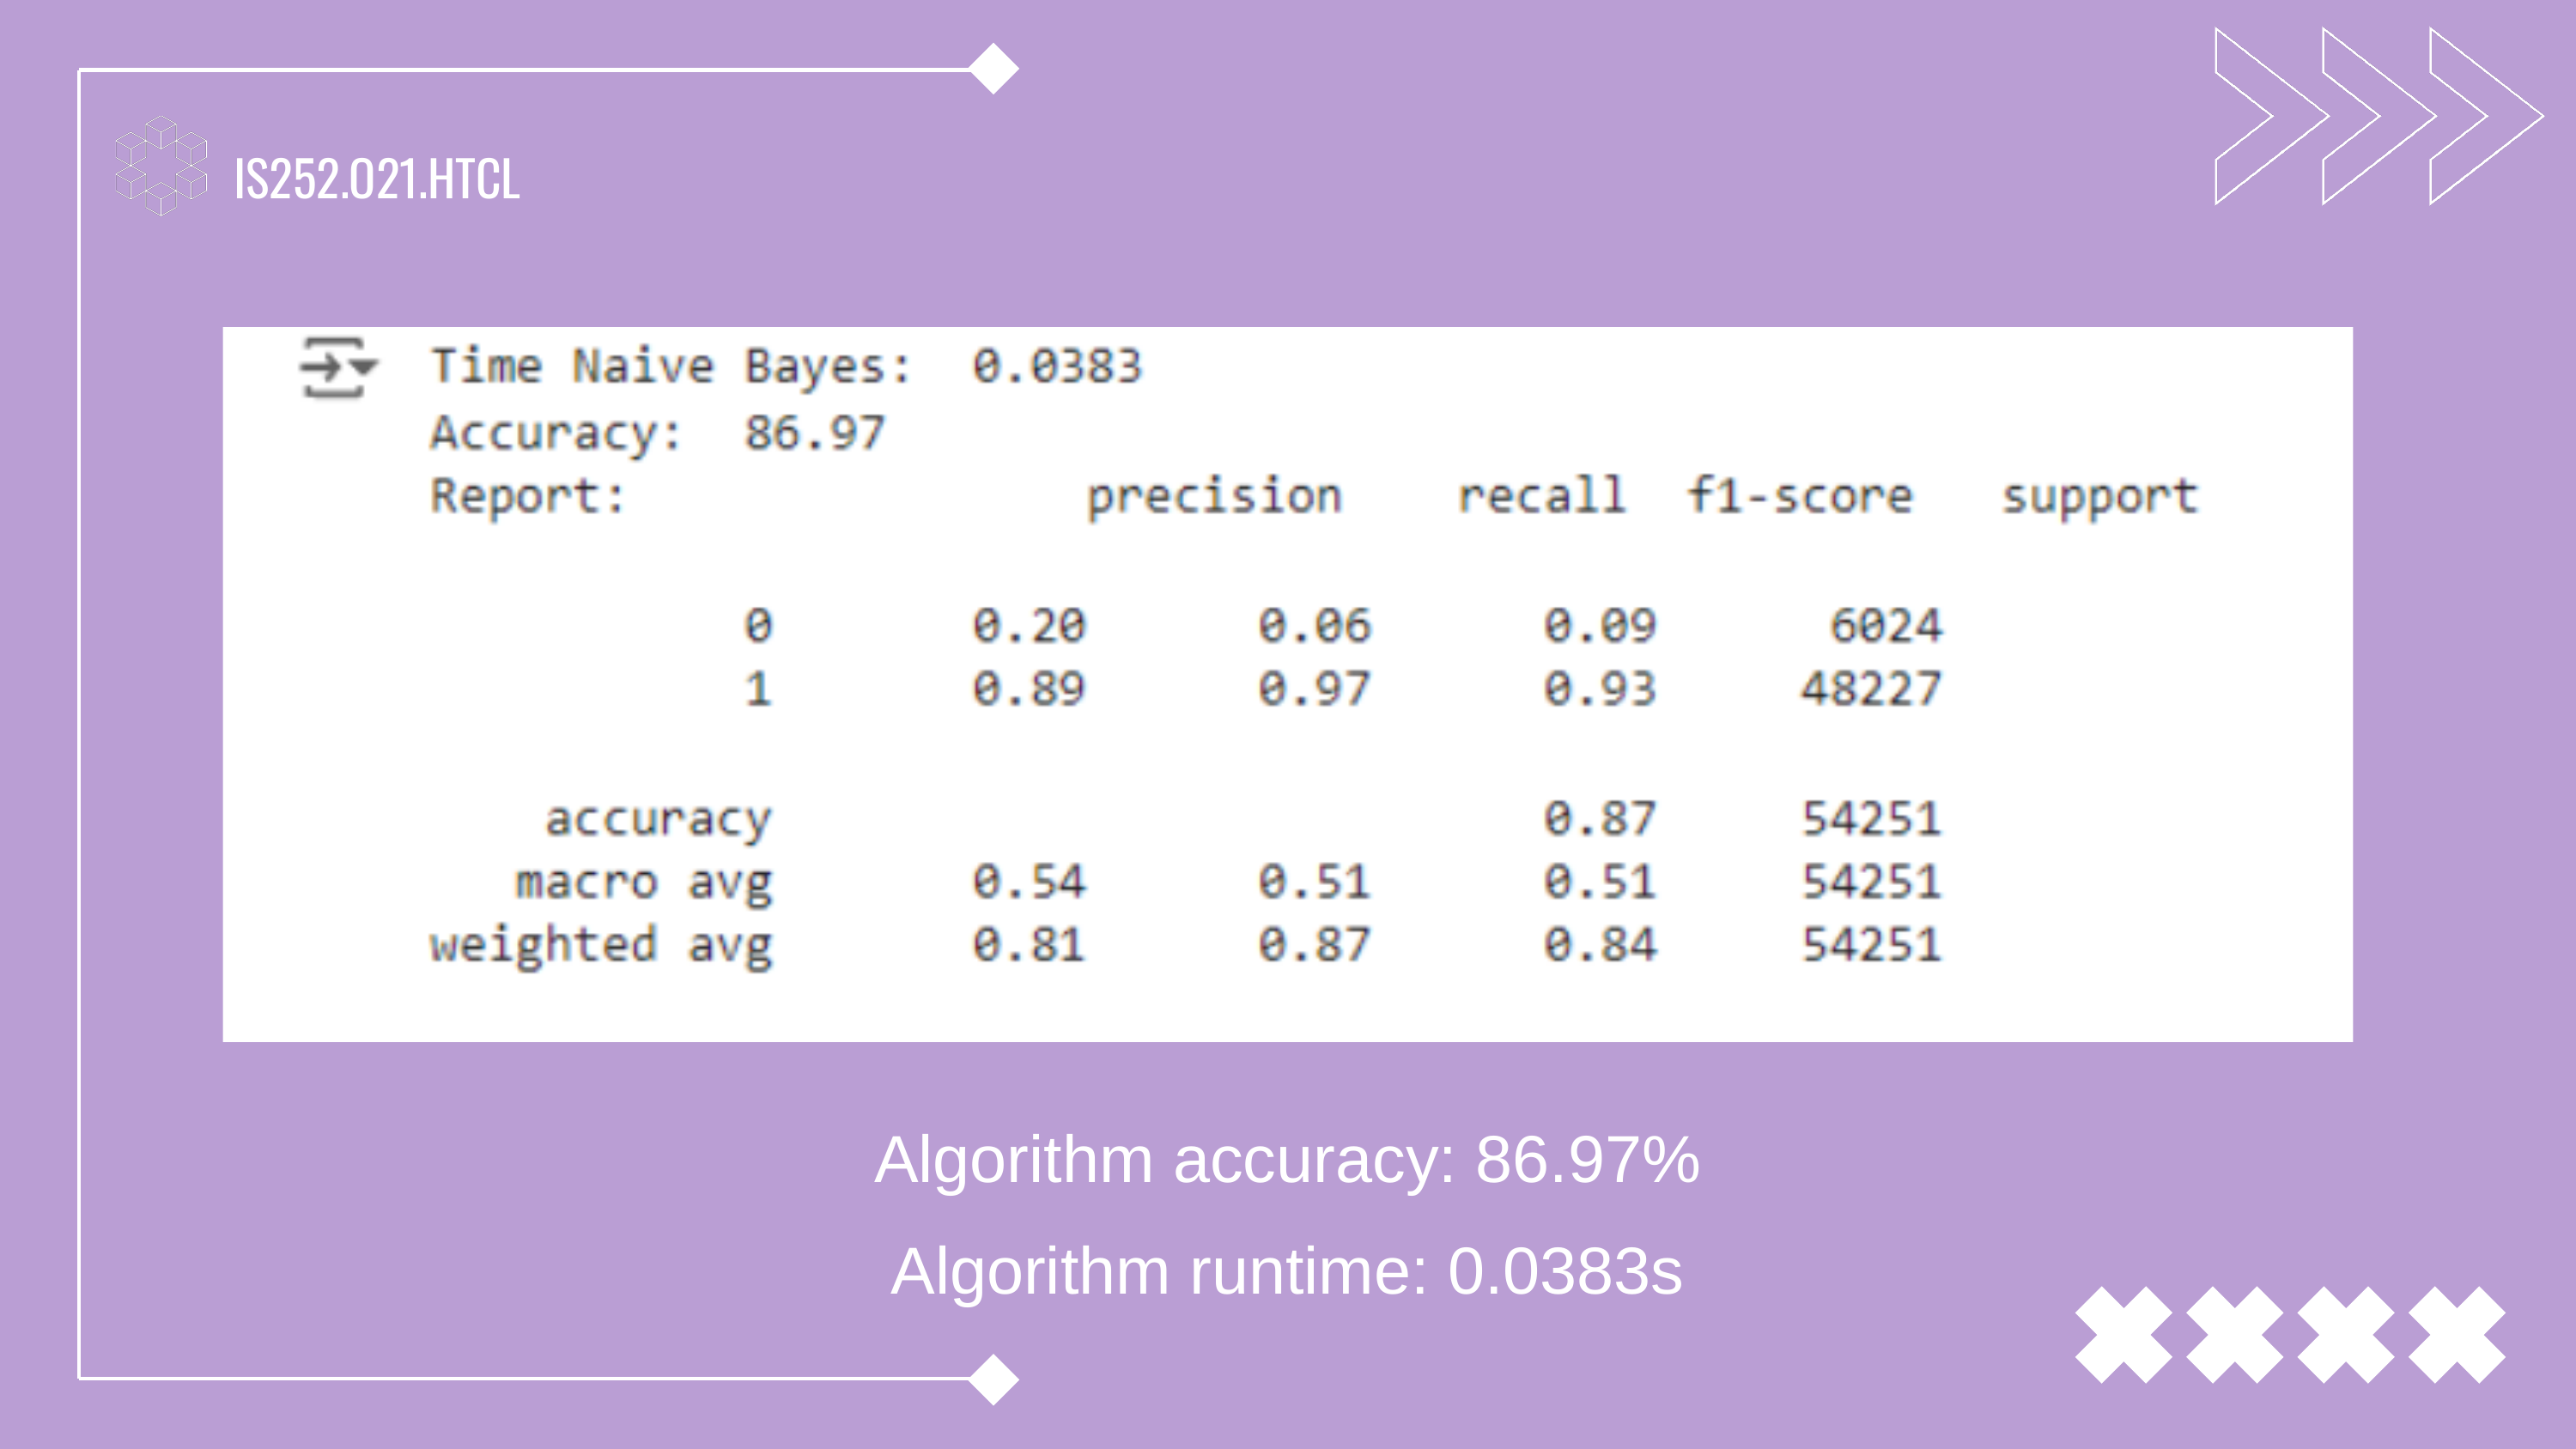

IS252.O21.HTCL

Algorithm accuracy: 86.97%
Algorithm runtime: 0.0383s